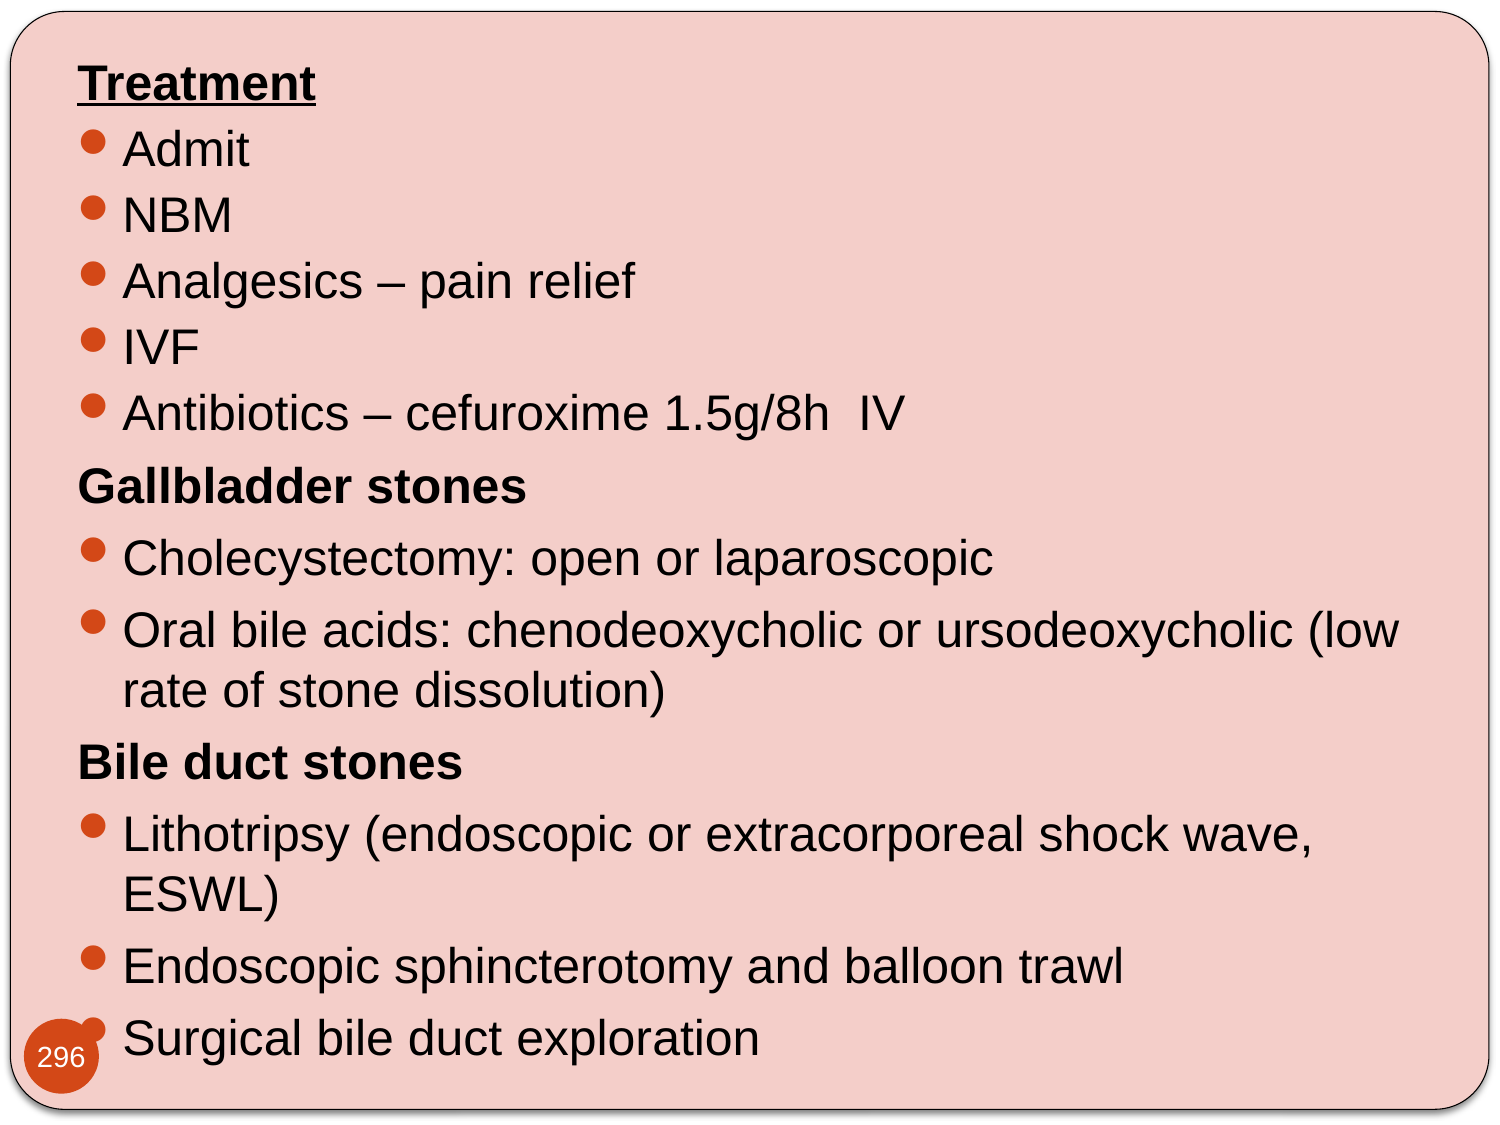

Treatment
Admit
NBM
Analgesics – pain relief
IVF
Antibiotics – cefuroxime 1.5g/8h  IV
Gallbladder stones
Cholecystectomy: open or laparoscopic
Oral bile acids: chenodeoxycholic or ursodeoxycholic (low rate of stone dissolution)
Bile duct stones
Lithotripsy (endoscopic or extracorporeal shock wave, ESWL)
Endoscopic sphincterotomy and balloon trawl
Surgical bile duct exploration

296